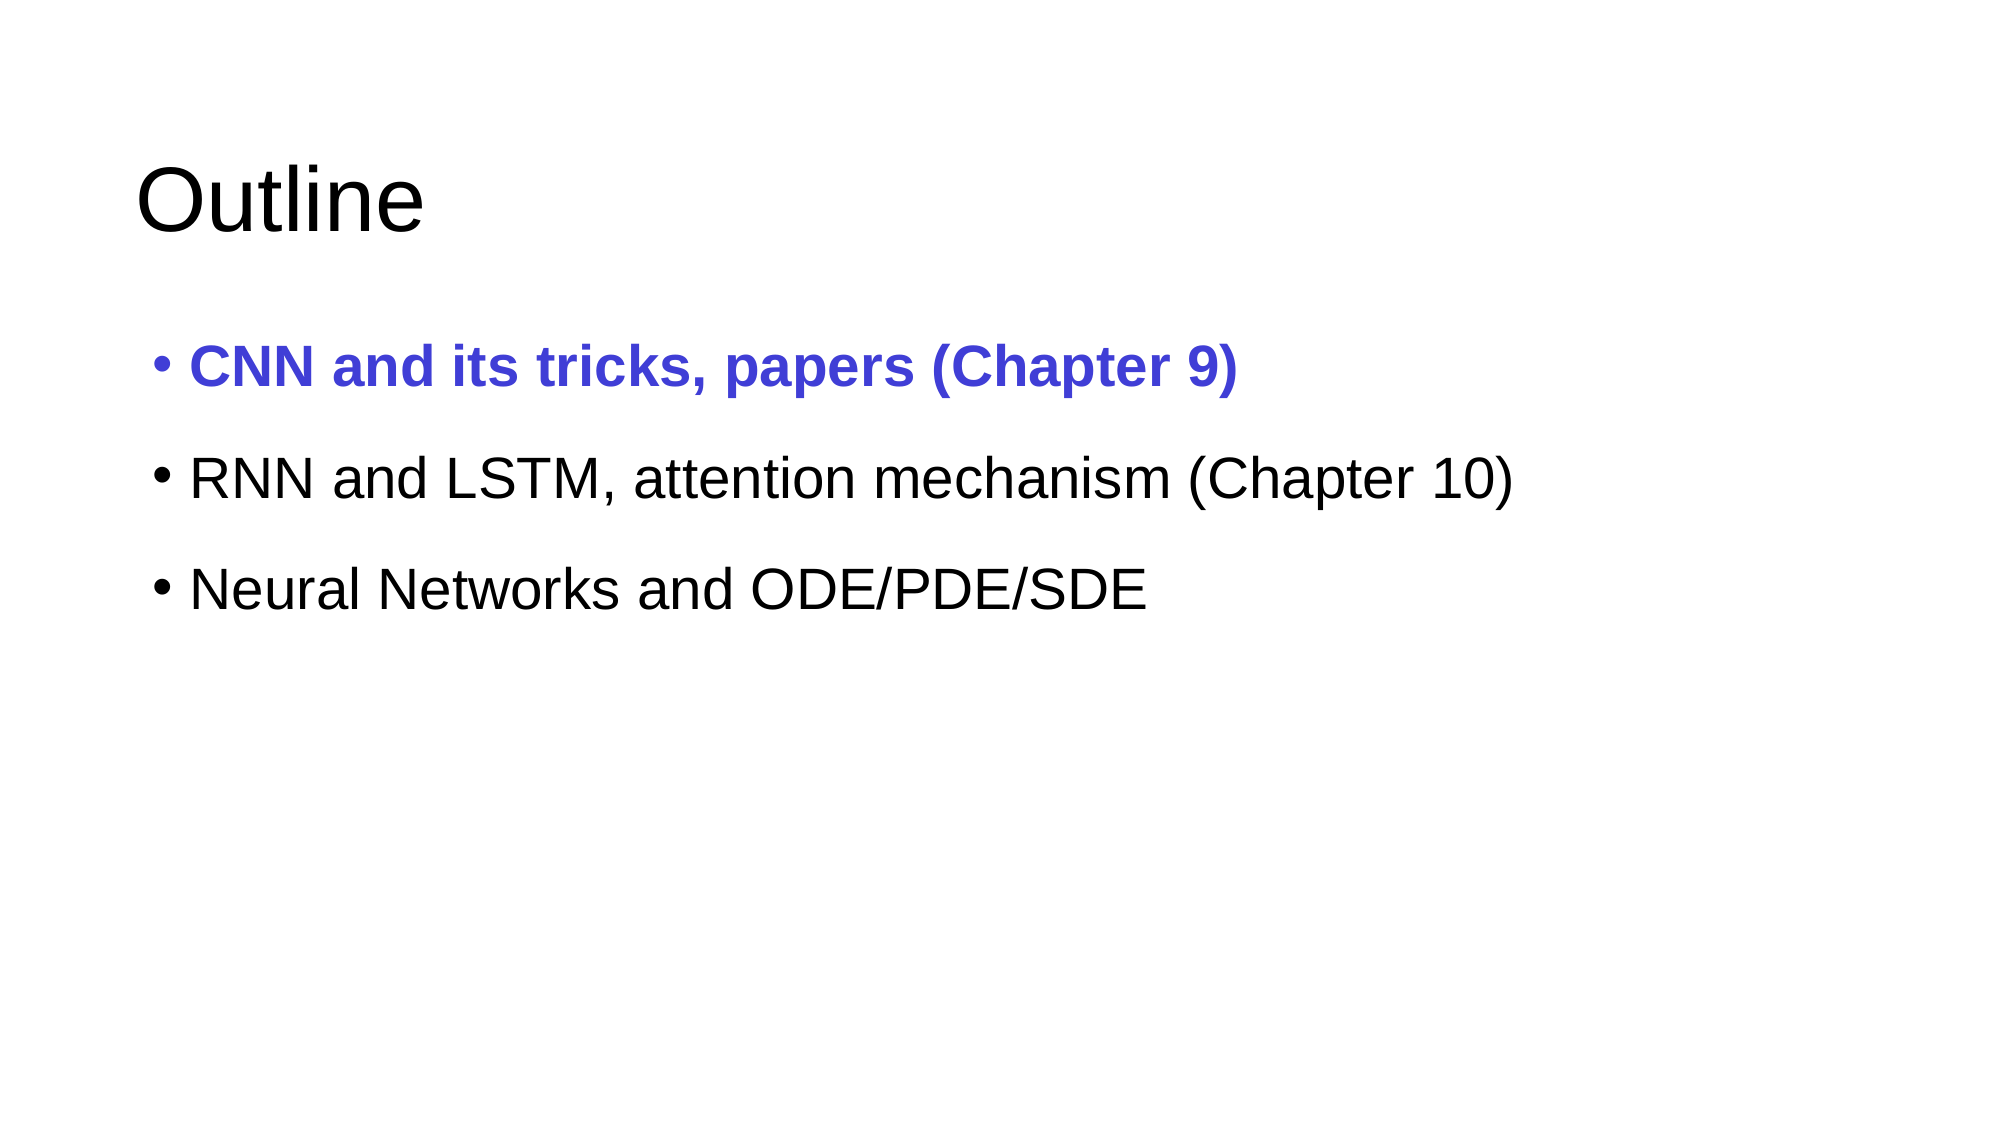

# Outline
CNN and its tricks, papers (Chapter 9)
RNN and LSTM, attention mechanism (Chapter 10)
Neural Networks and ODE/PDE/SDE